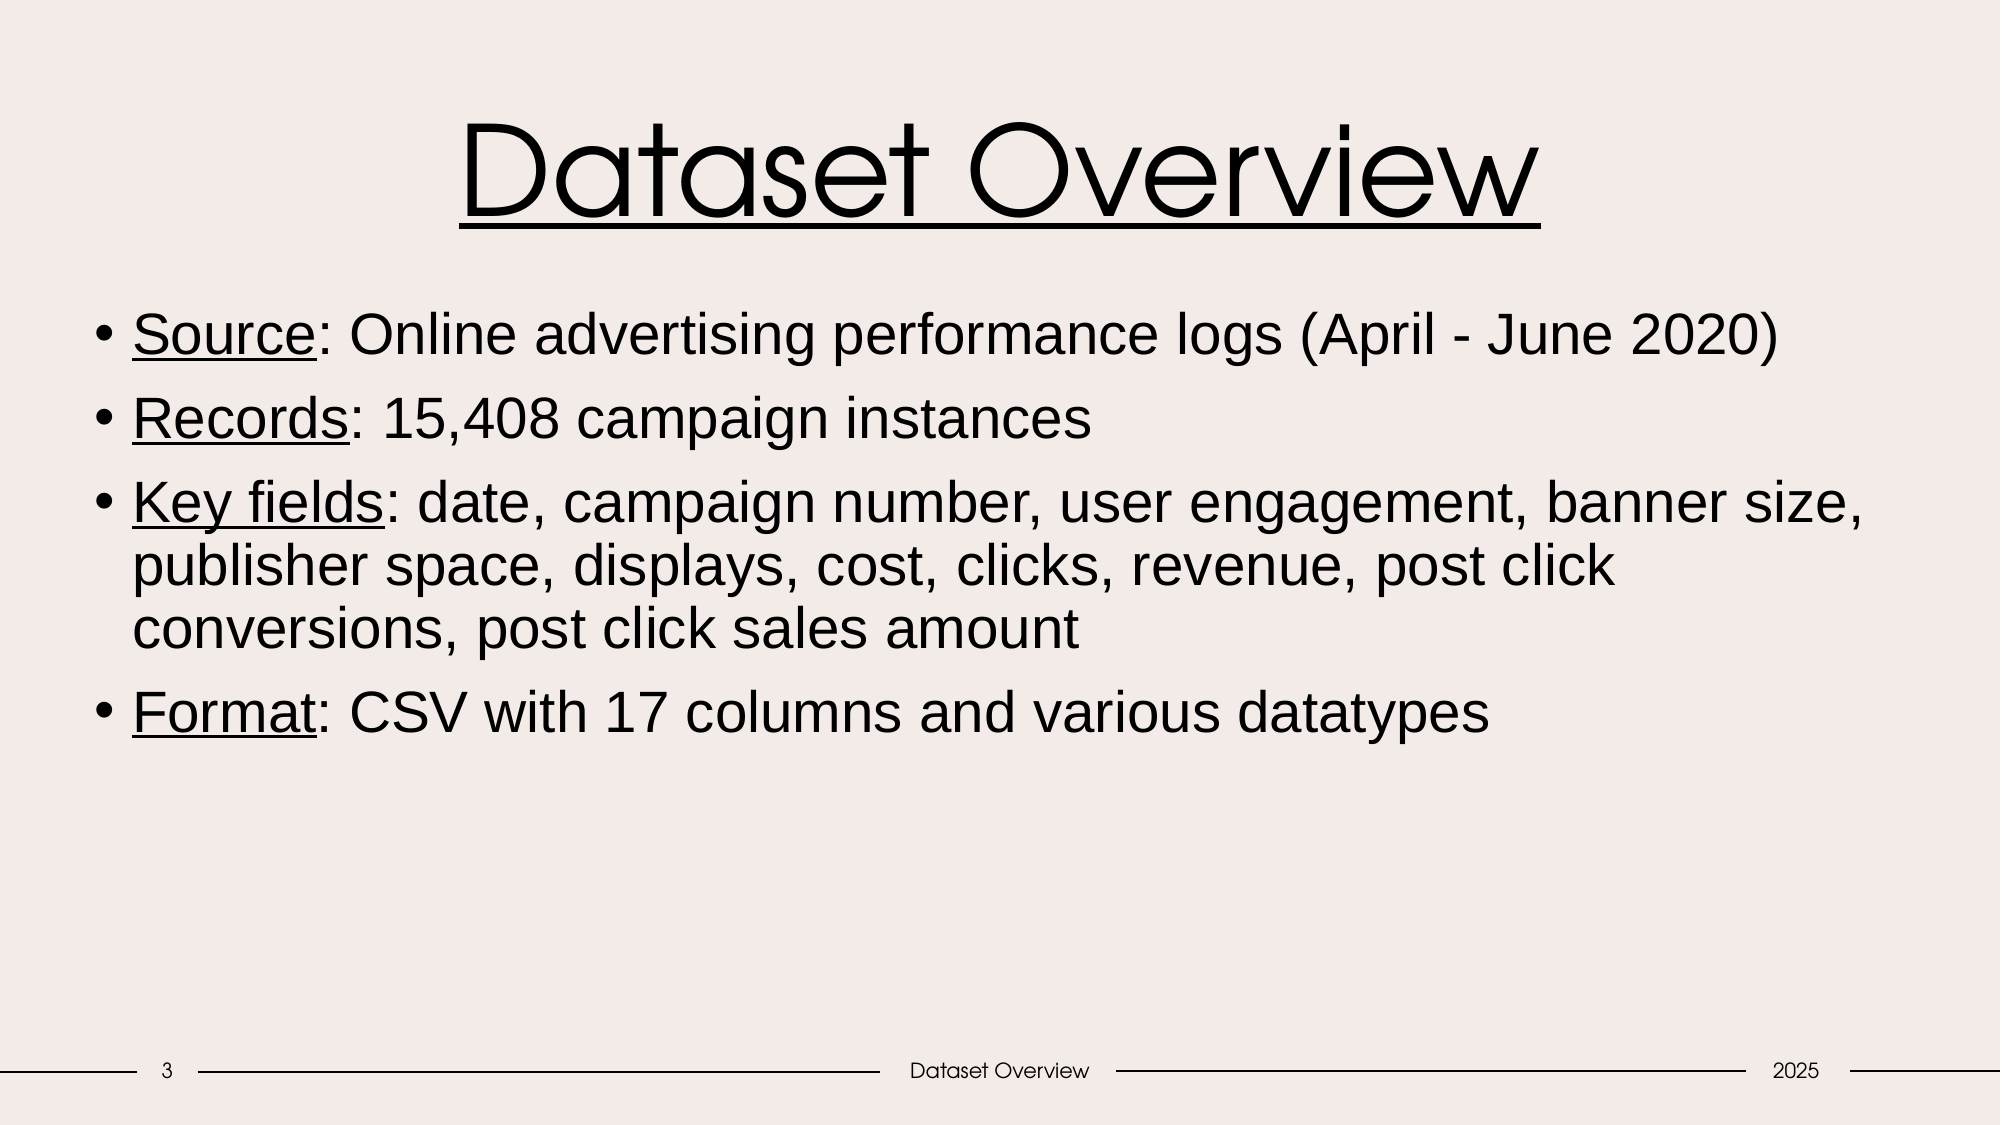

# Dataset Overview
Source: Online advertising performance logs (April - June 2020)
Records: 15,408 campaign instances
Key fields: date, campaign number, user engagement, banner size, publisher space, displays, cost, clicks, revenue, post click conversions, post click sales amount
Format: CSV with 17 columns and various datatypes
3
Dataset Overview
2025